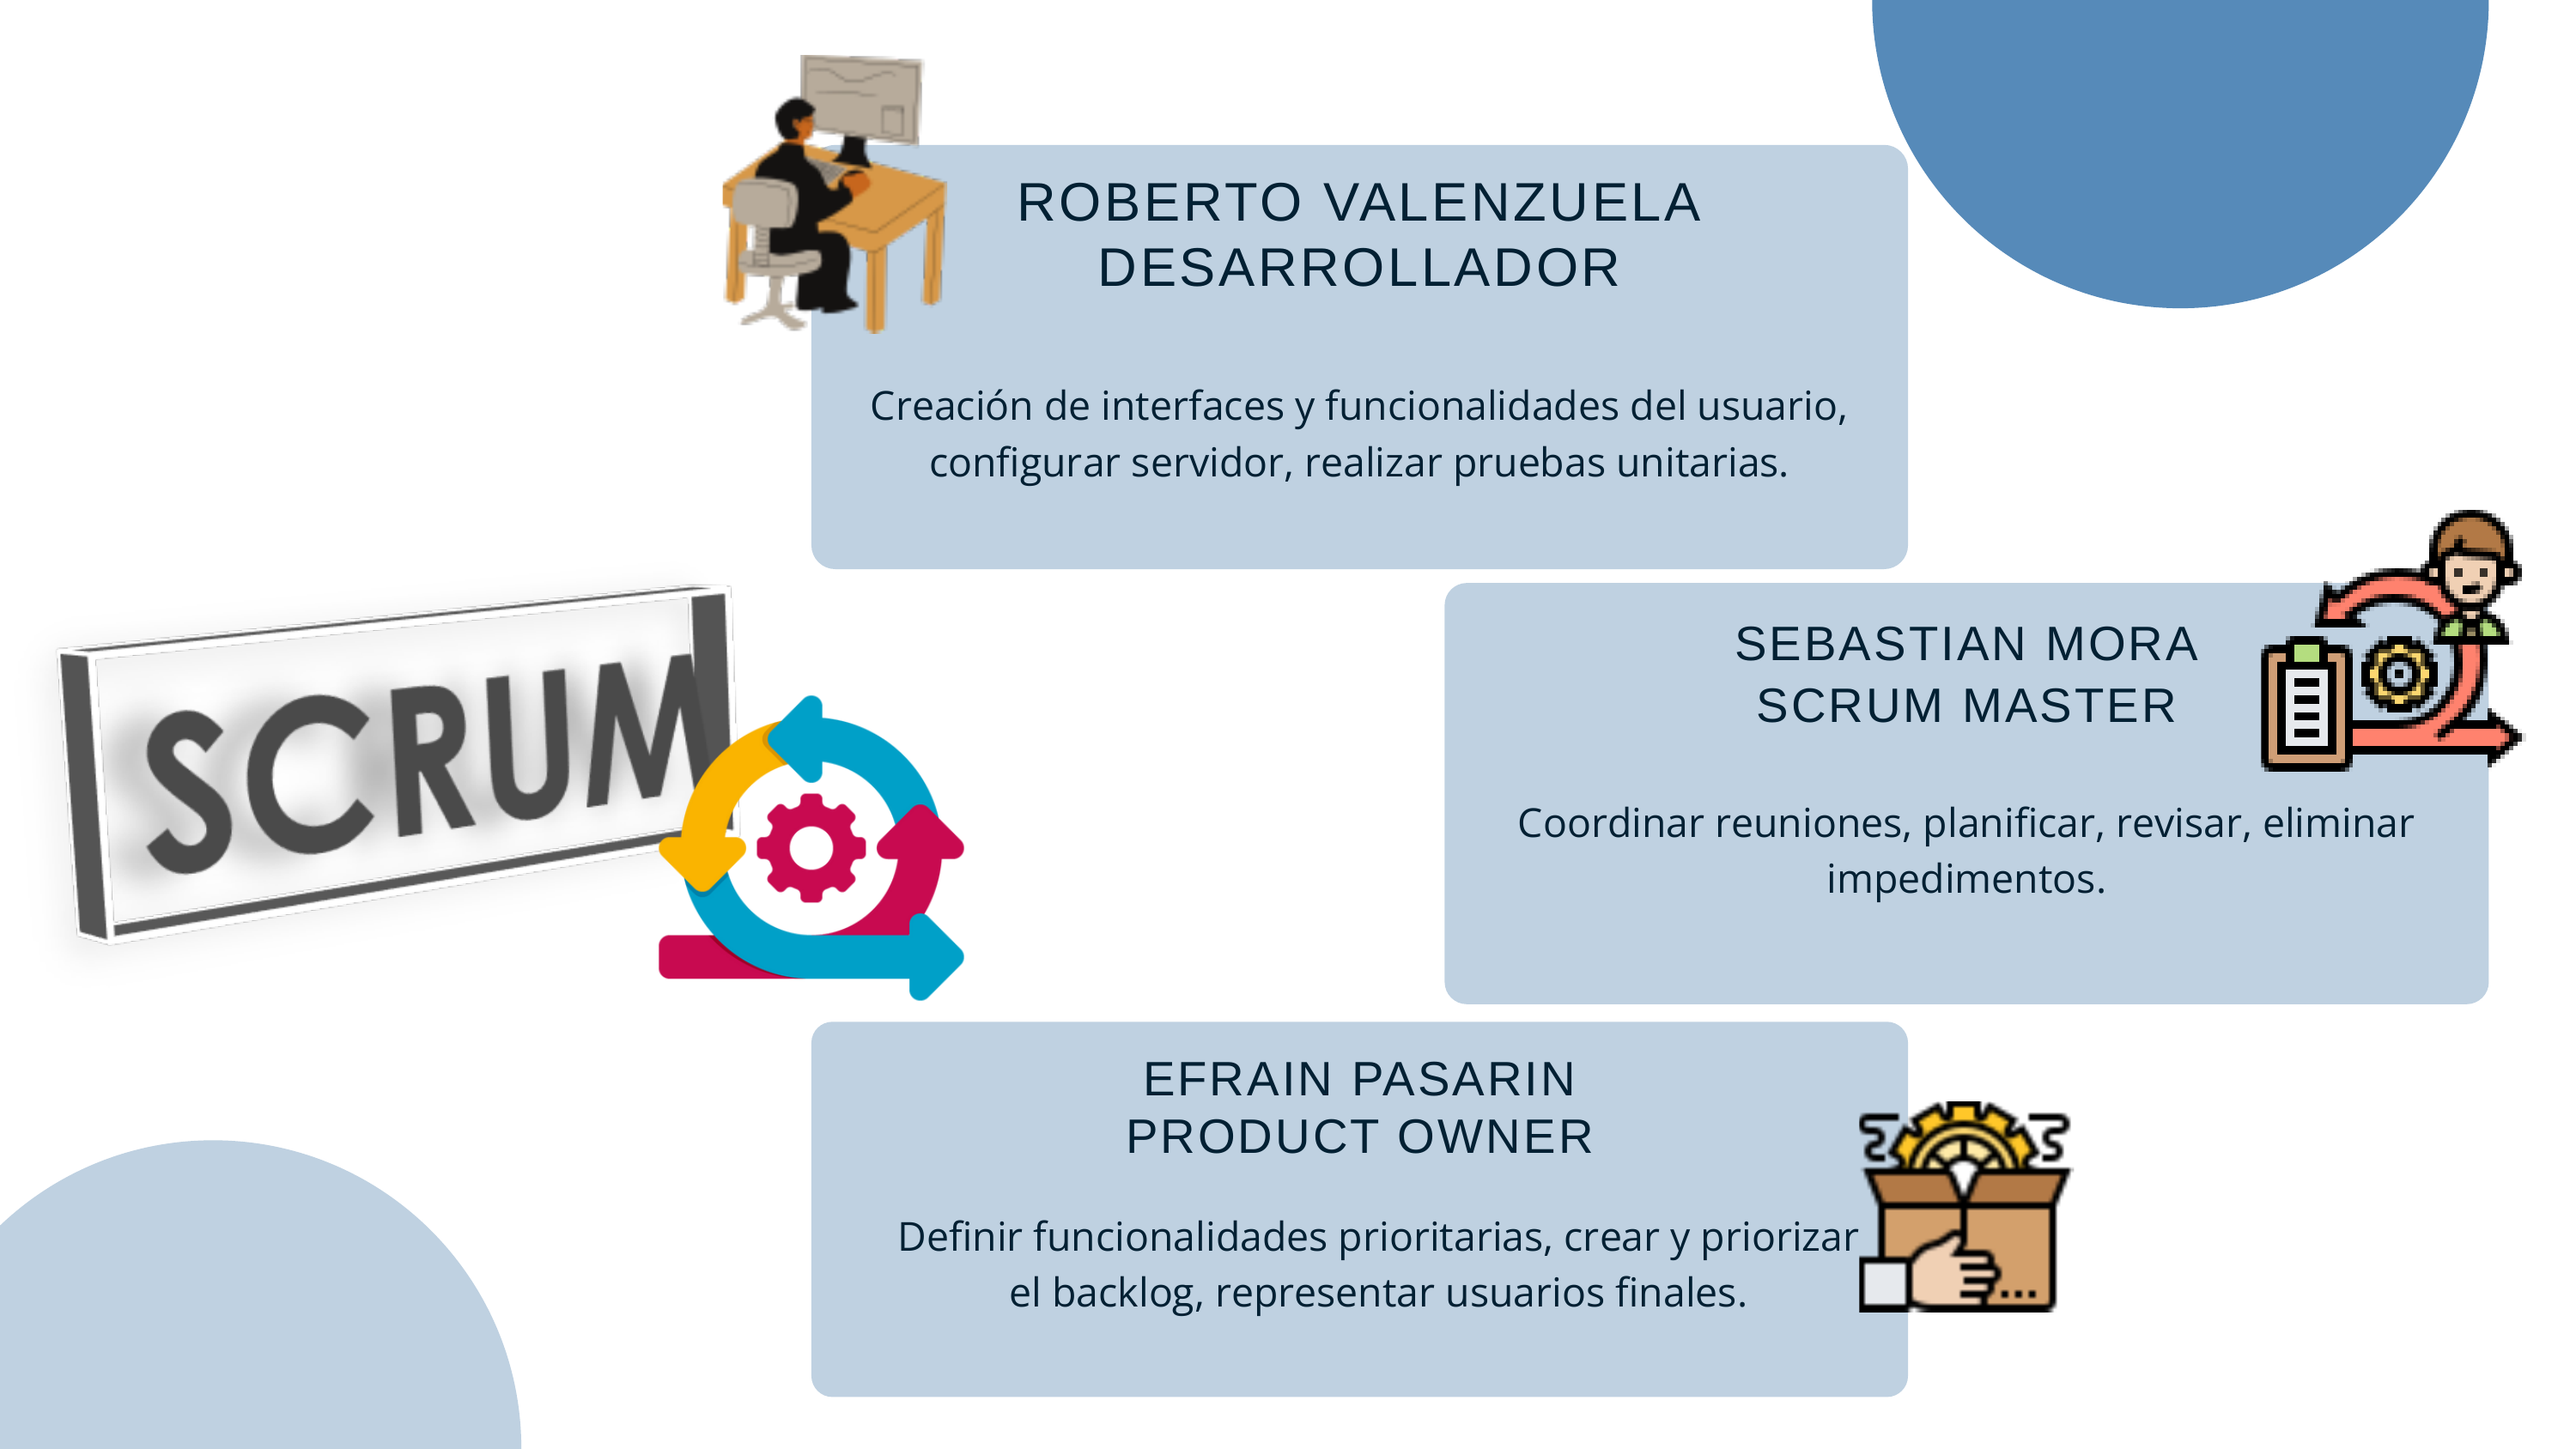

ROBERTO VALENZUELA
DESARROLLADOR
Creación de interfaces y funcionalidades del usuario, configurar servidor, realizar pruebas unitarias.

SEBASTIAN MORA
SCRUM MASTER

Coordinar reuniones, planificar, revisar, eliminar impedimentos.

EFRAIN PASARIN
PRODUCT OWNER

Definir funcionalidades prioritarias, crear y priorizar el backlog, representar usuarios finales.